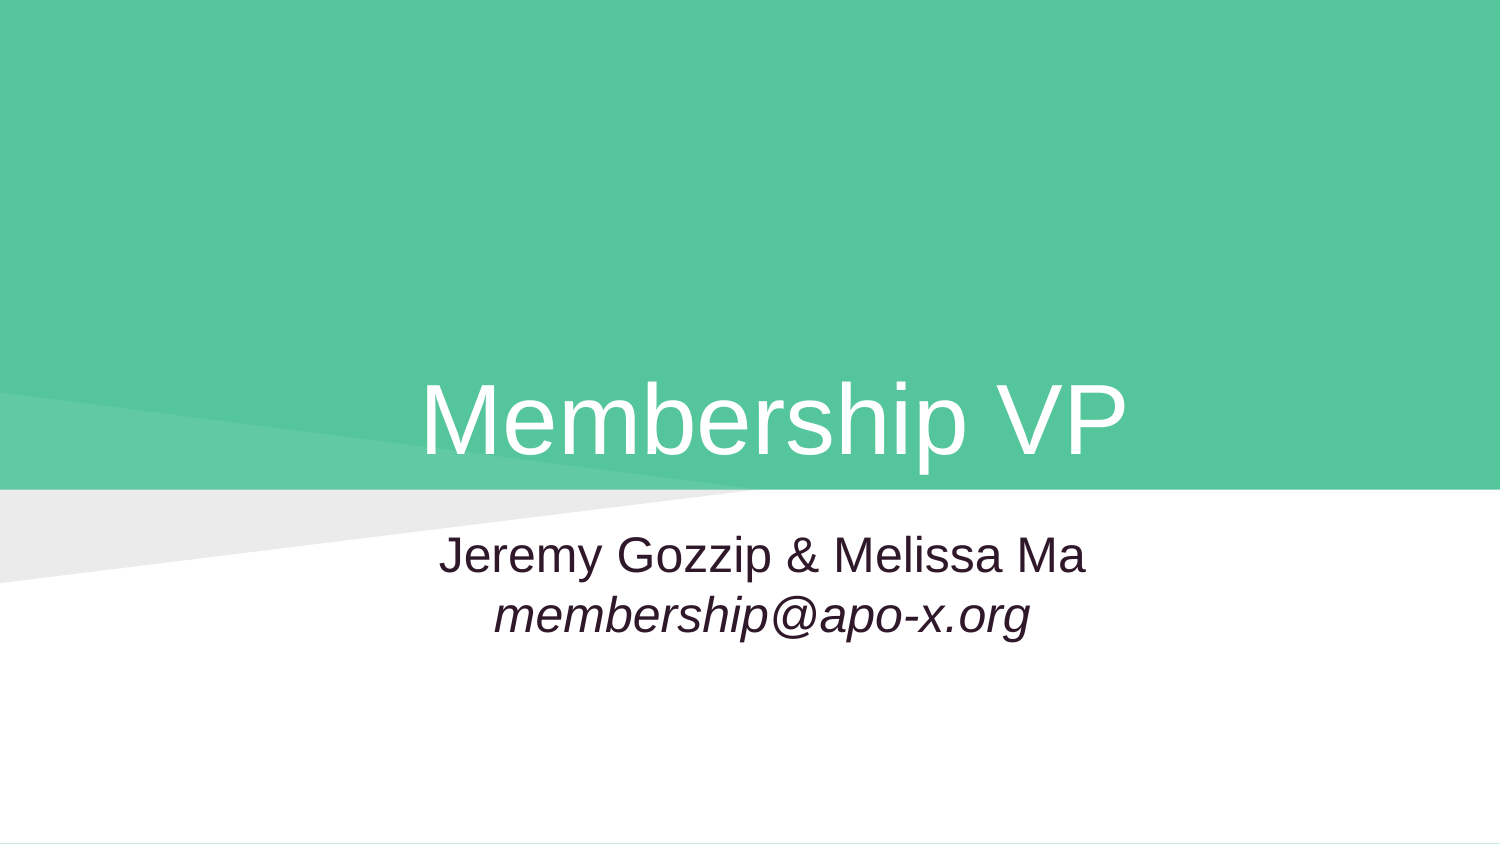

# Membership VP
Jeremy Gozzip & Melissa Ma
membership@apo-x.org